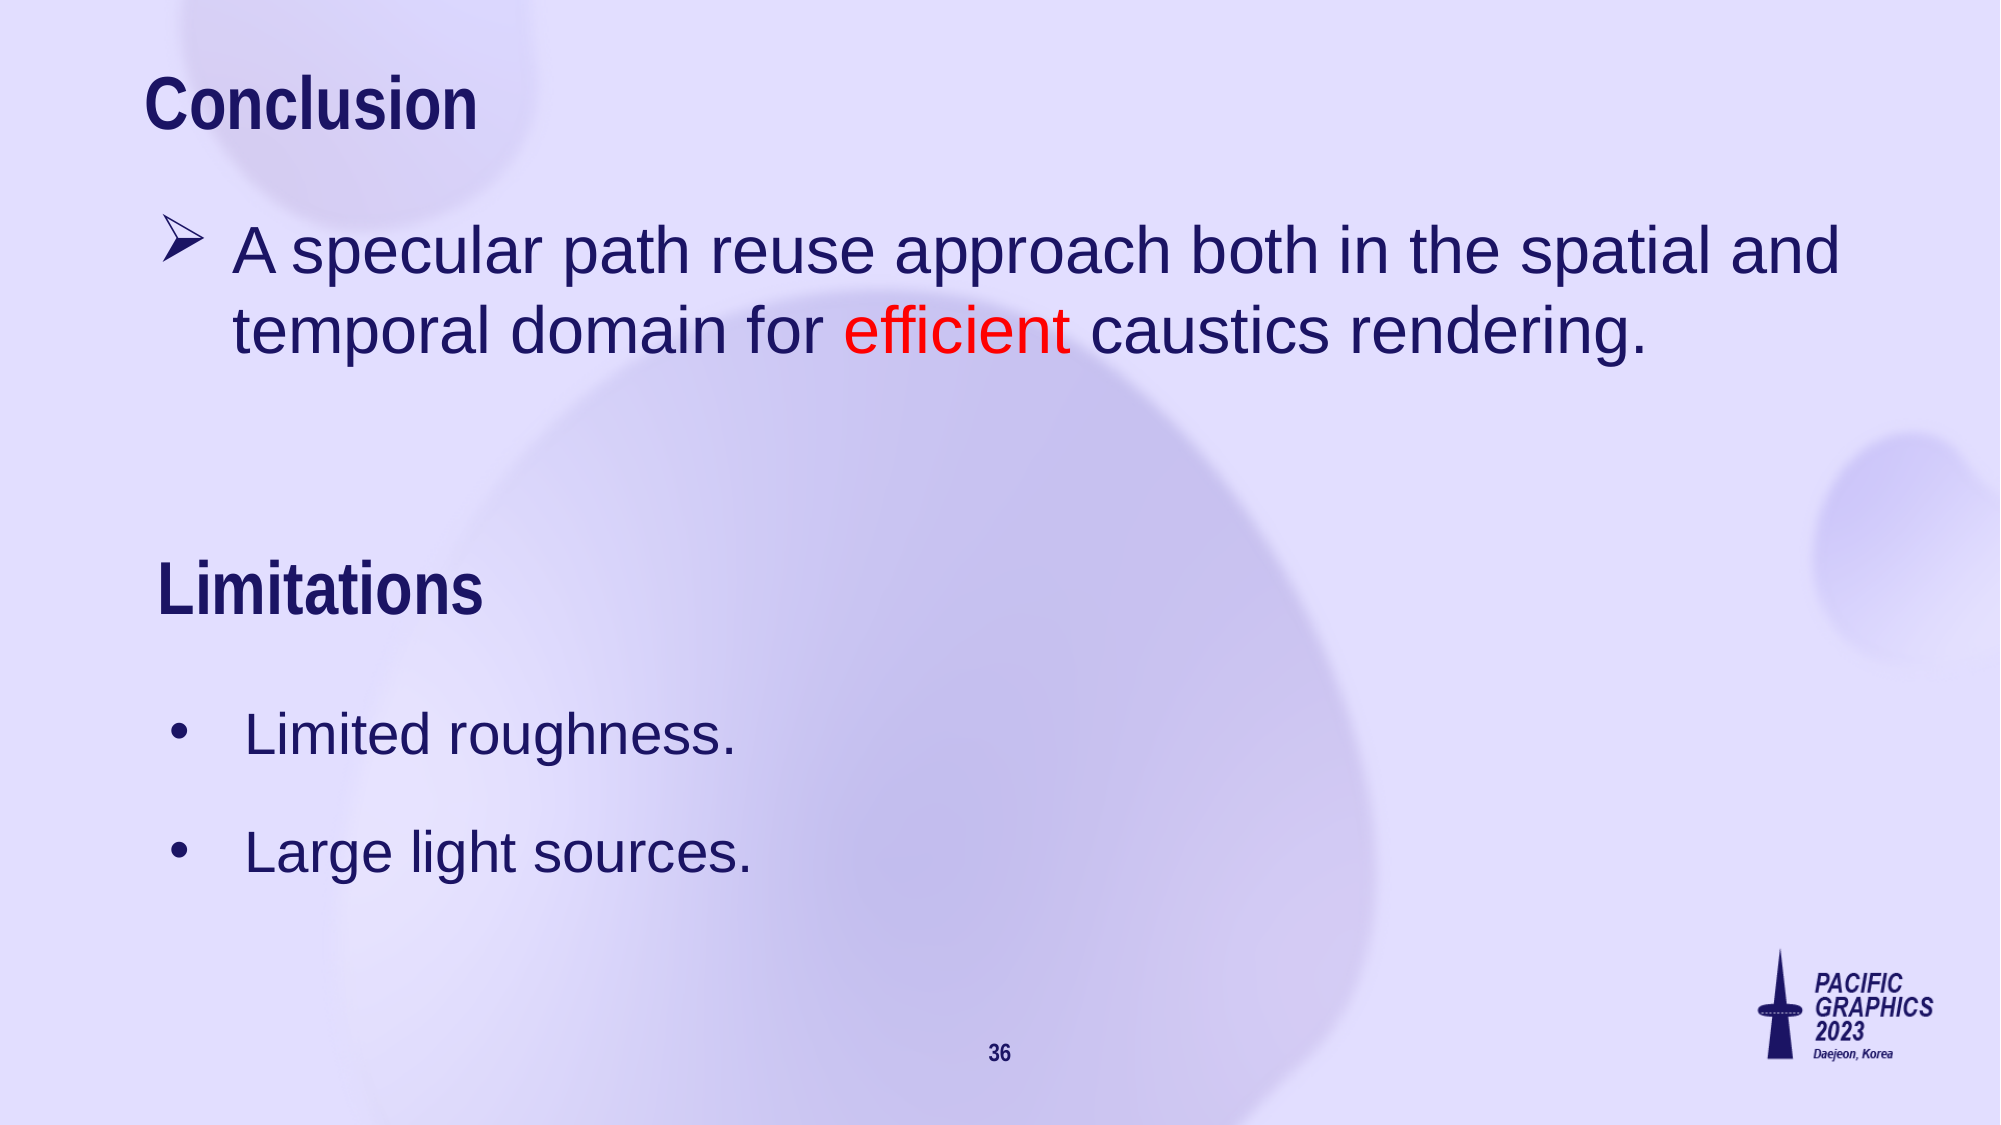

# Conclusion
A specular path reuse approach both in the spatial and temporal domain for efficient caustics rendering.

Limitations
Limited roughness.
Large light sources.
36